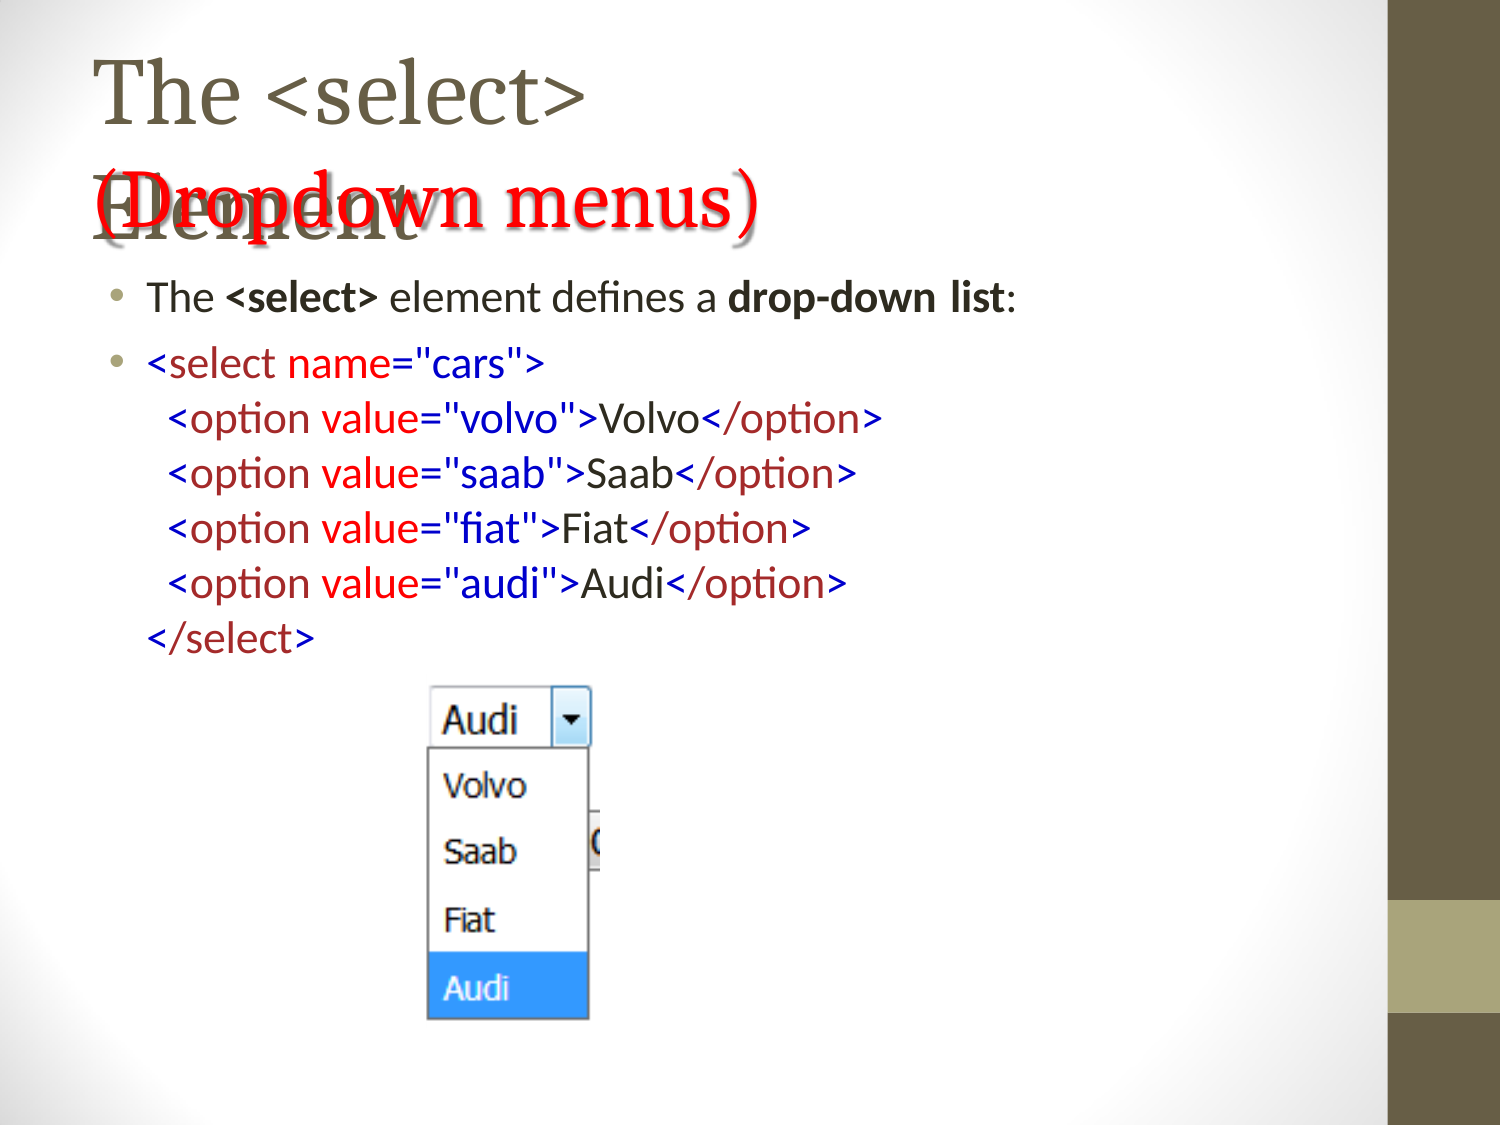

# The <select> Element
(Dropdown menus)
The <select> element defines a drop-down list:
<select name="cars">
<option value="volvo">Volvo</option>
<option value="saab">Saab</option>
<option value="fiat">Fiat</option>
<option value="audi">Audi</option>
</select>